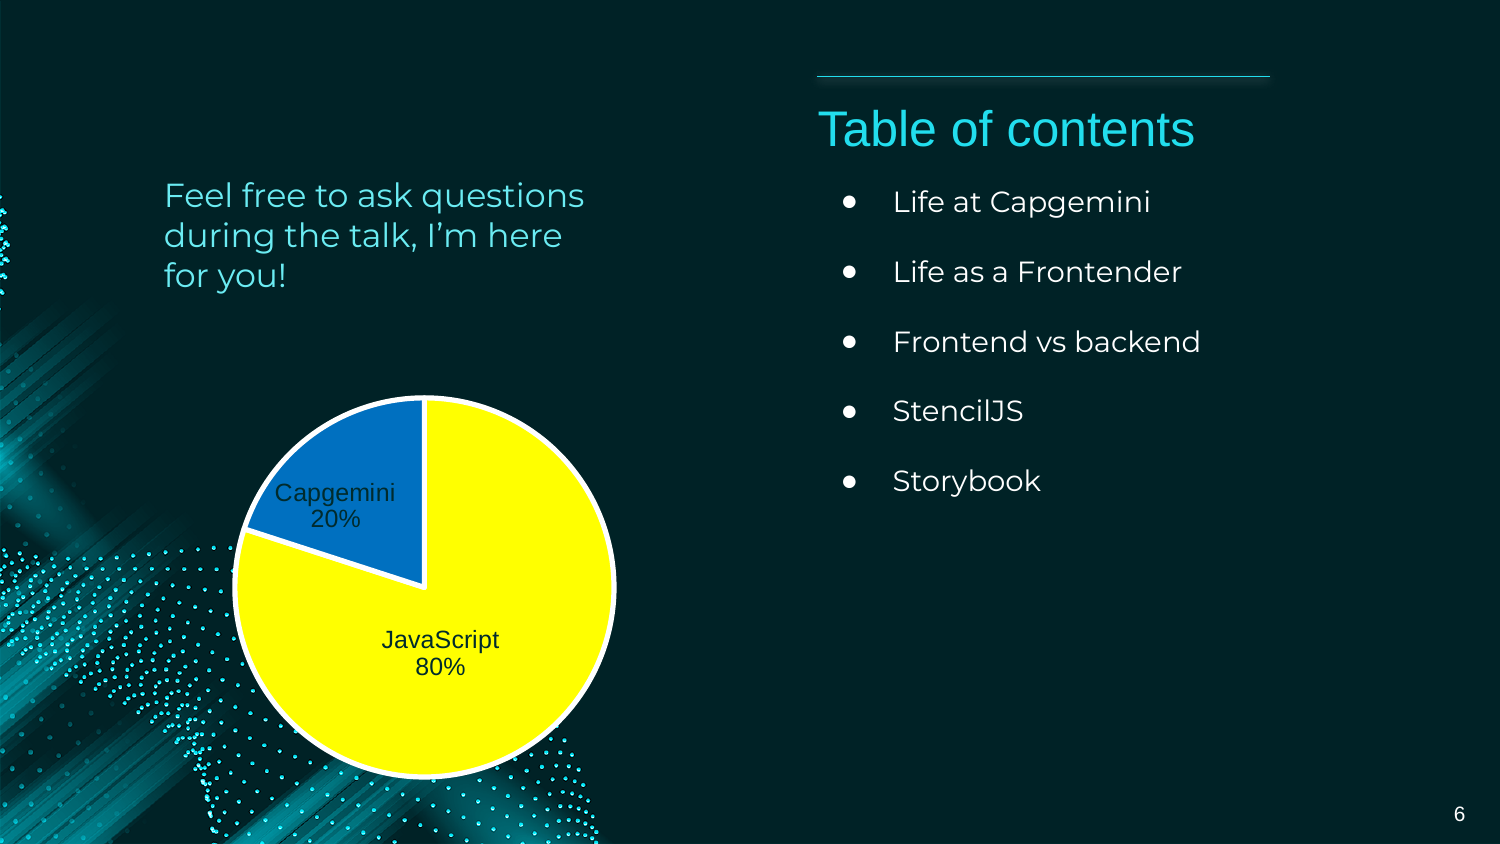

# Table of contents
Feel free to ask questions during the talk, I’m here for you!
Life at Capgemini
Life as a Frontender
Frontend vs backend
StencilJS
Storybook

### Chart

| Category | Sales |
|---|---|
| JavaScript | 80.0 |
| Capgemini | 20.0 |